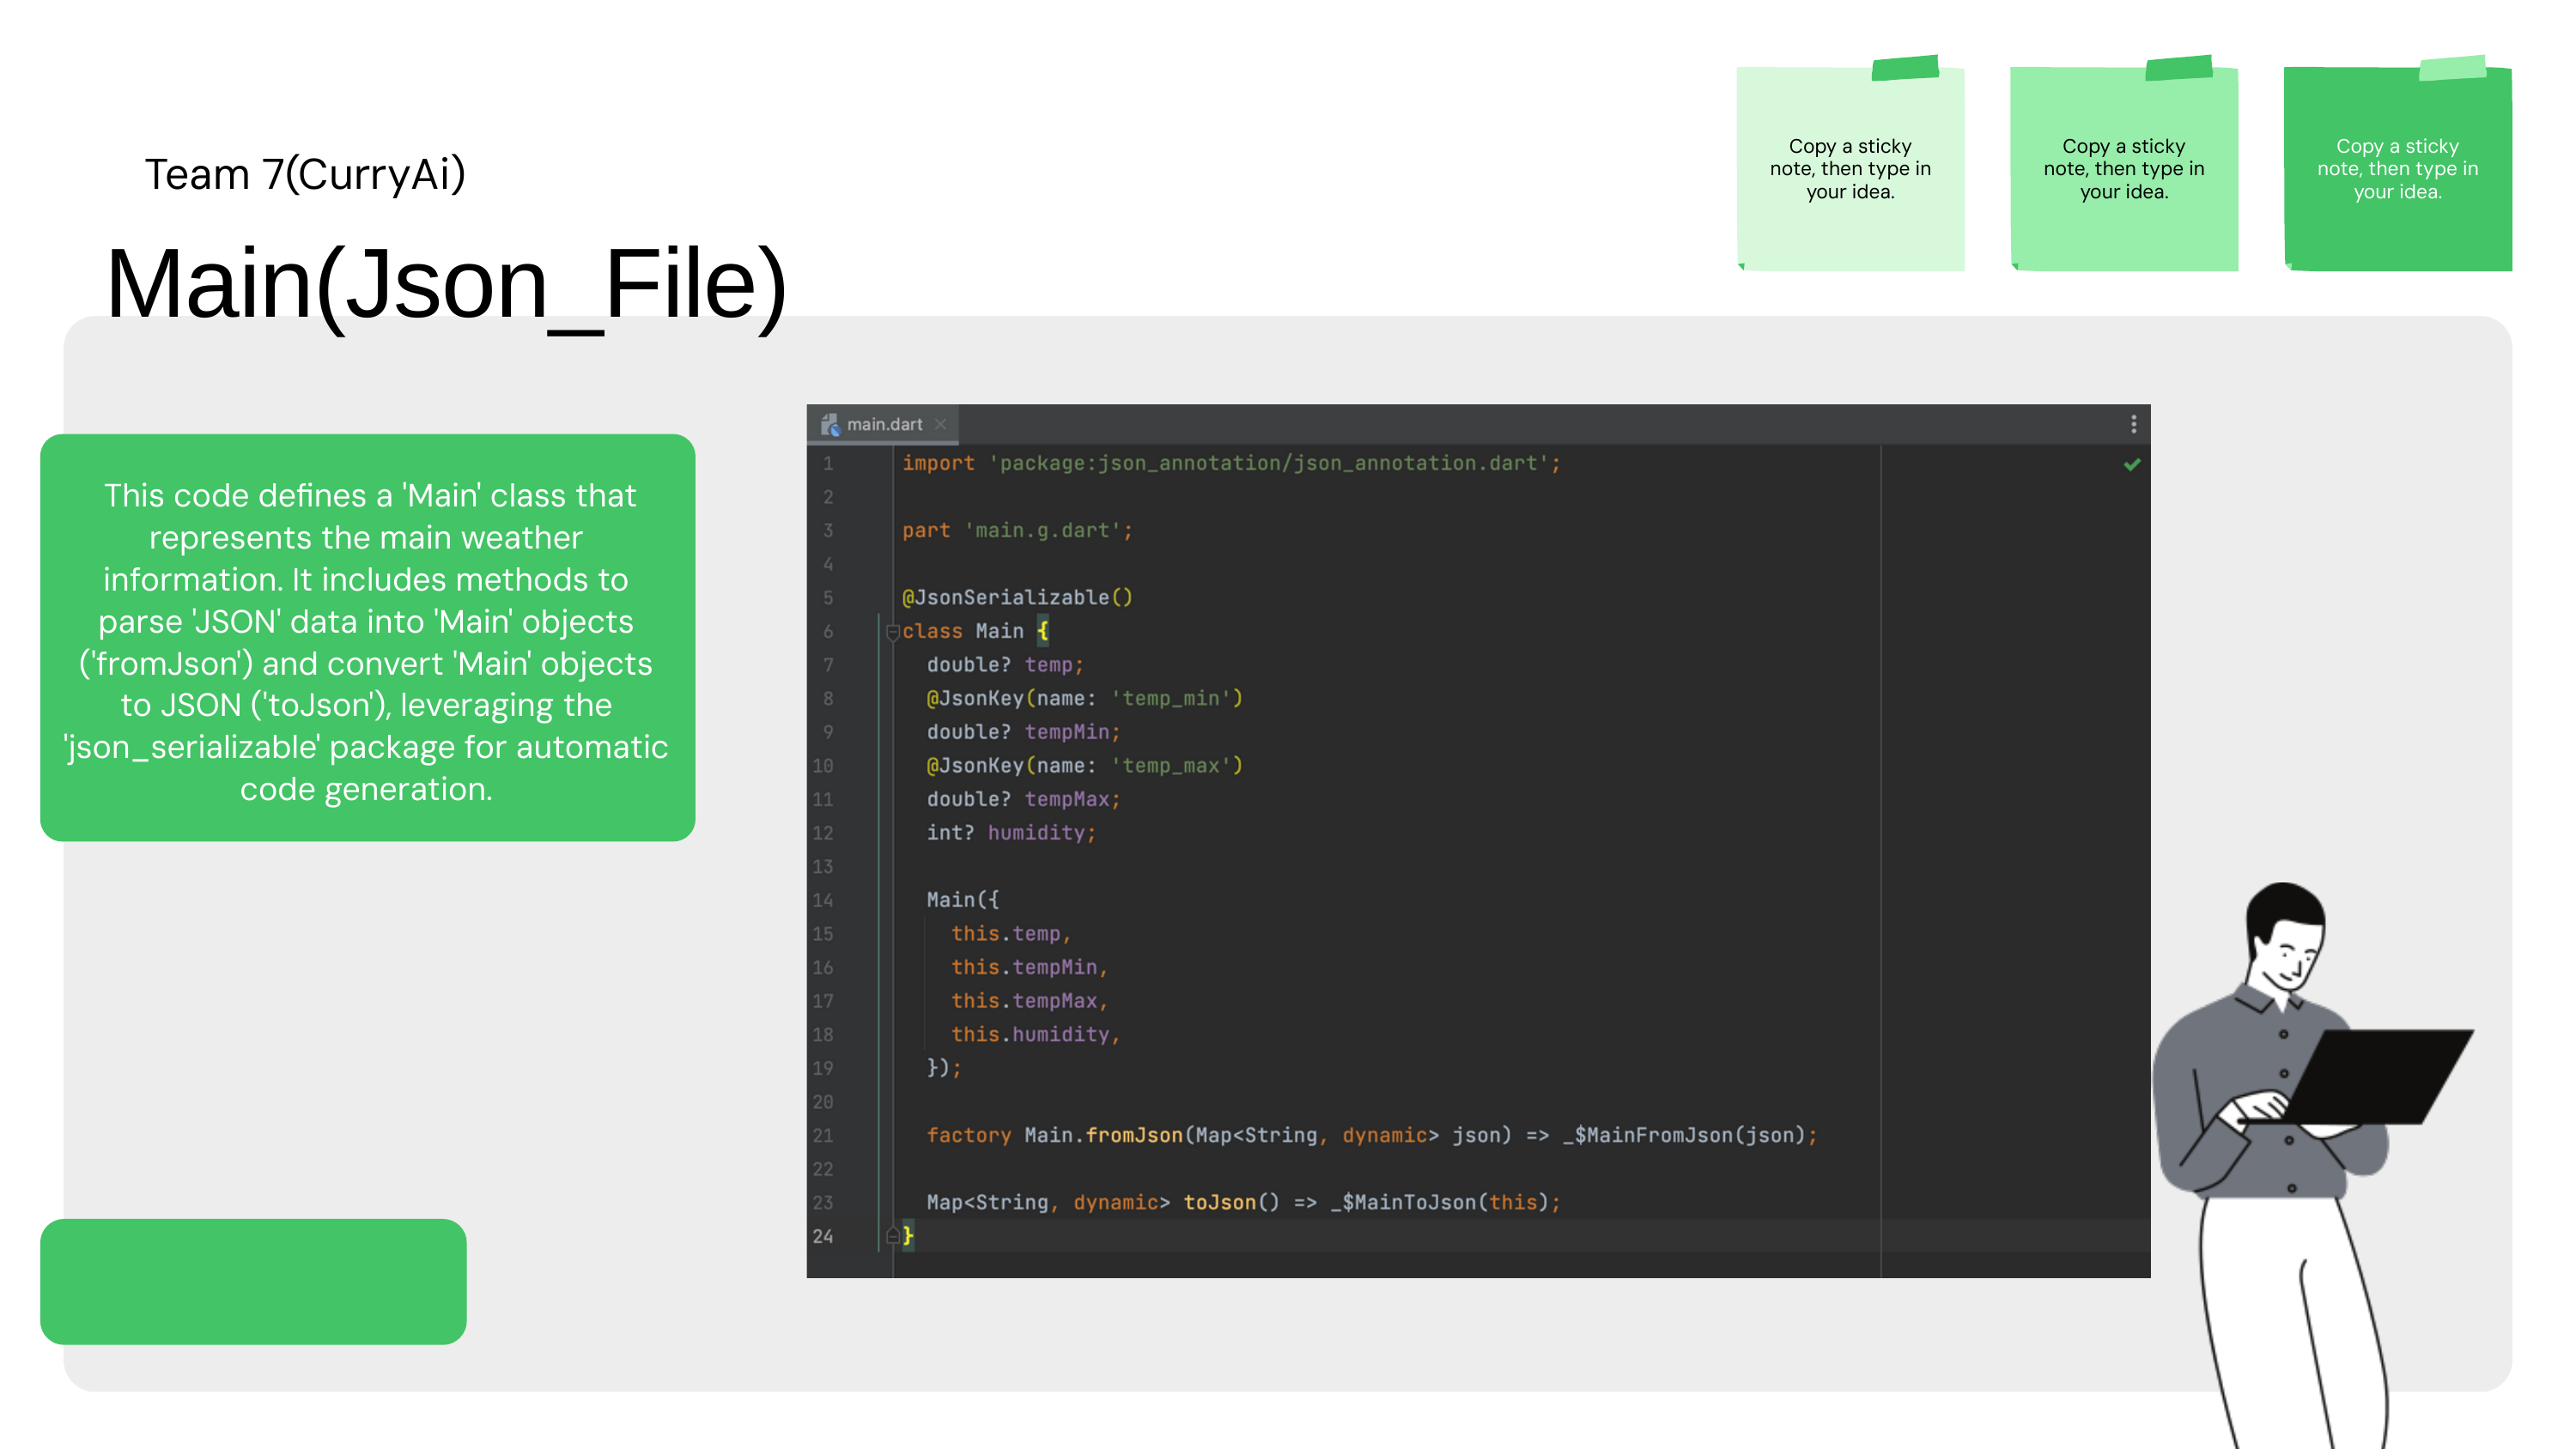

Copy a sticky note, then type in your idea.

Copy a sticky note, then type in your idea.

Copy a sticky note, then type in your idea.
Team 7(CurryAi)
Main(Json_File)

 This code defines a 'Main' class that represents the main weather information. It includes methods to parse 'JSON' data into 'Main' objects ('fromJson') and convert 'Main' objects to JSON ('toJson'), leveraging the 'json_serializable' package for automatic code generation.